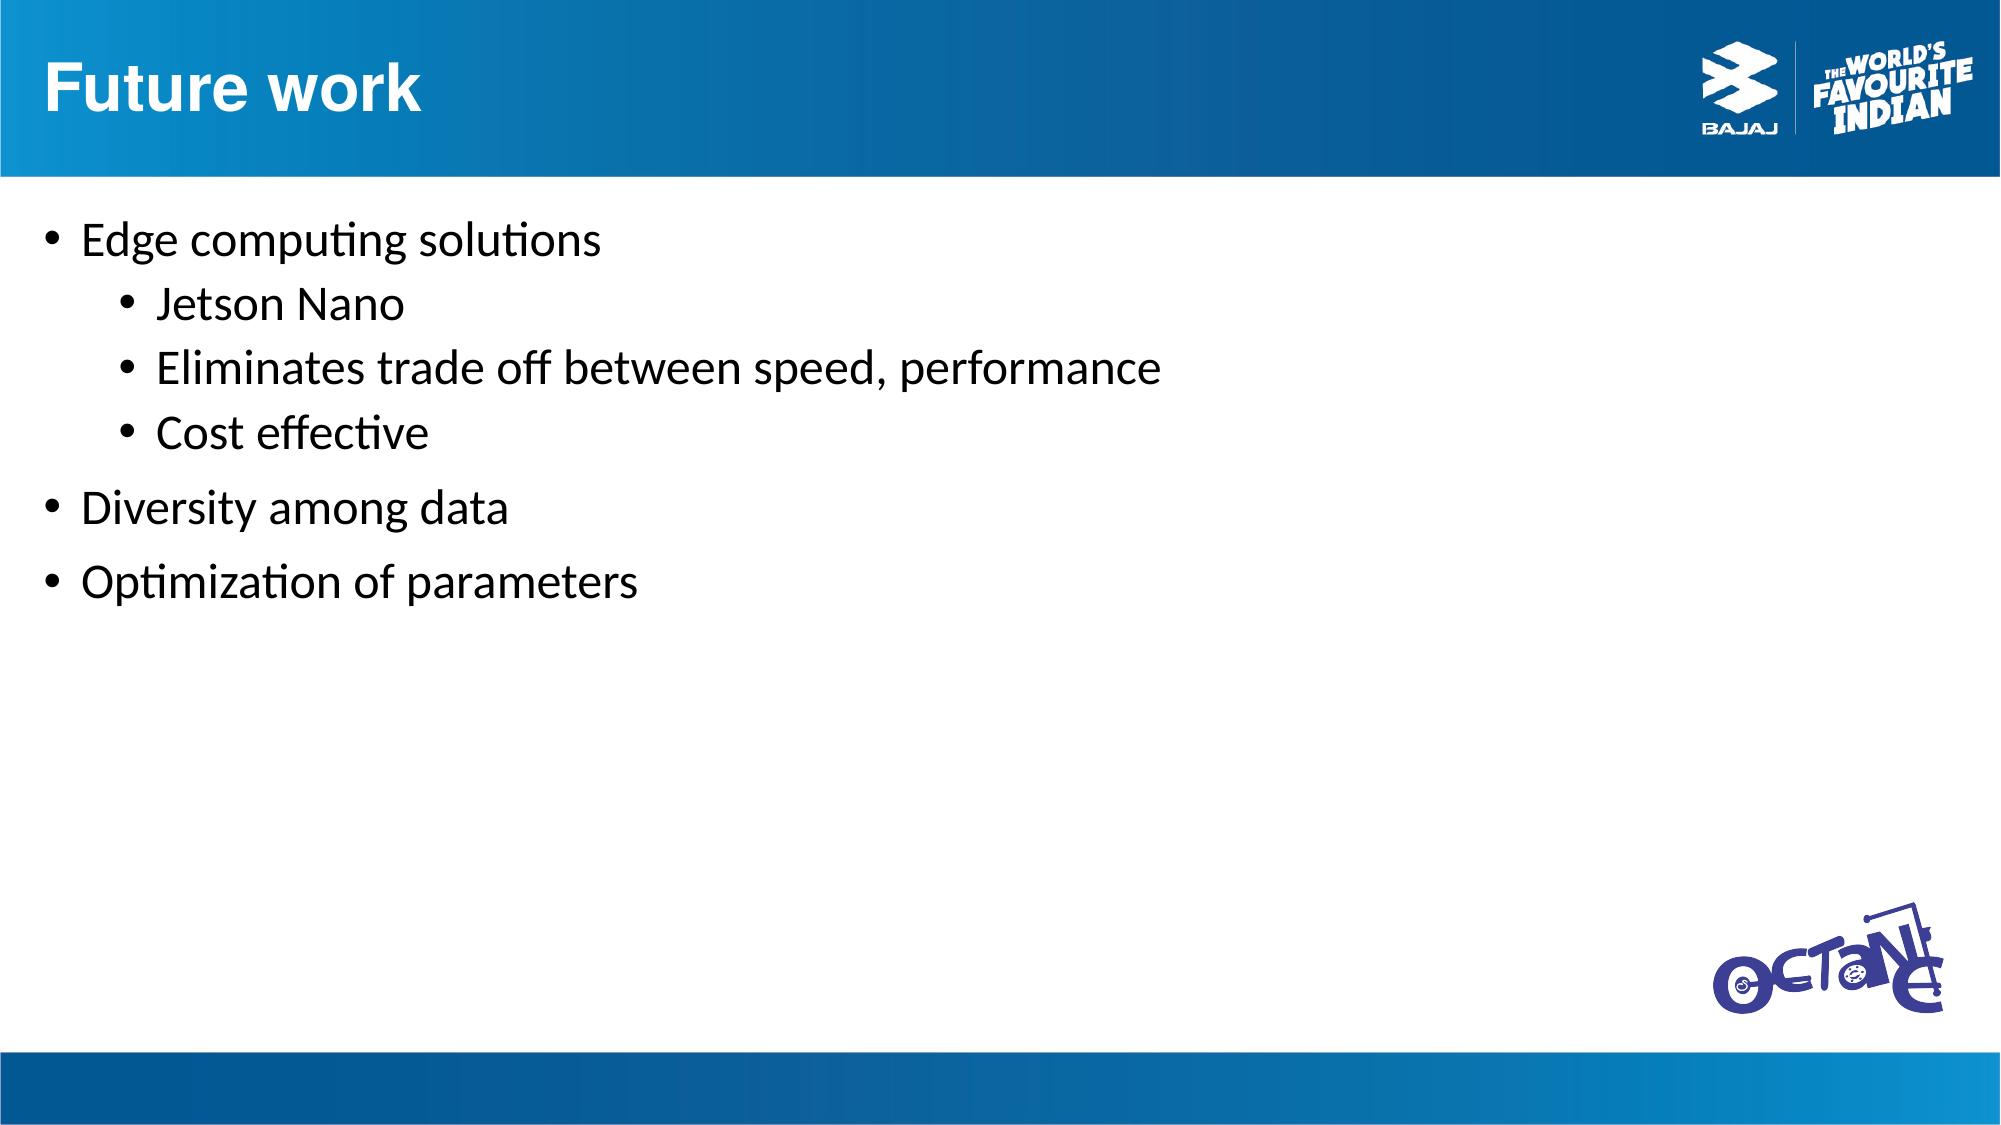

# Future work
Edge computing solutions
Jetson Nano
Eliminates trade off between speed, performance
Cost effective
Diversity among data
Optimization of parameters